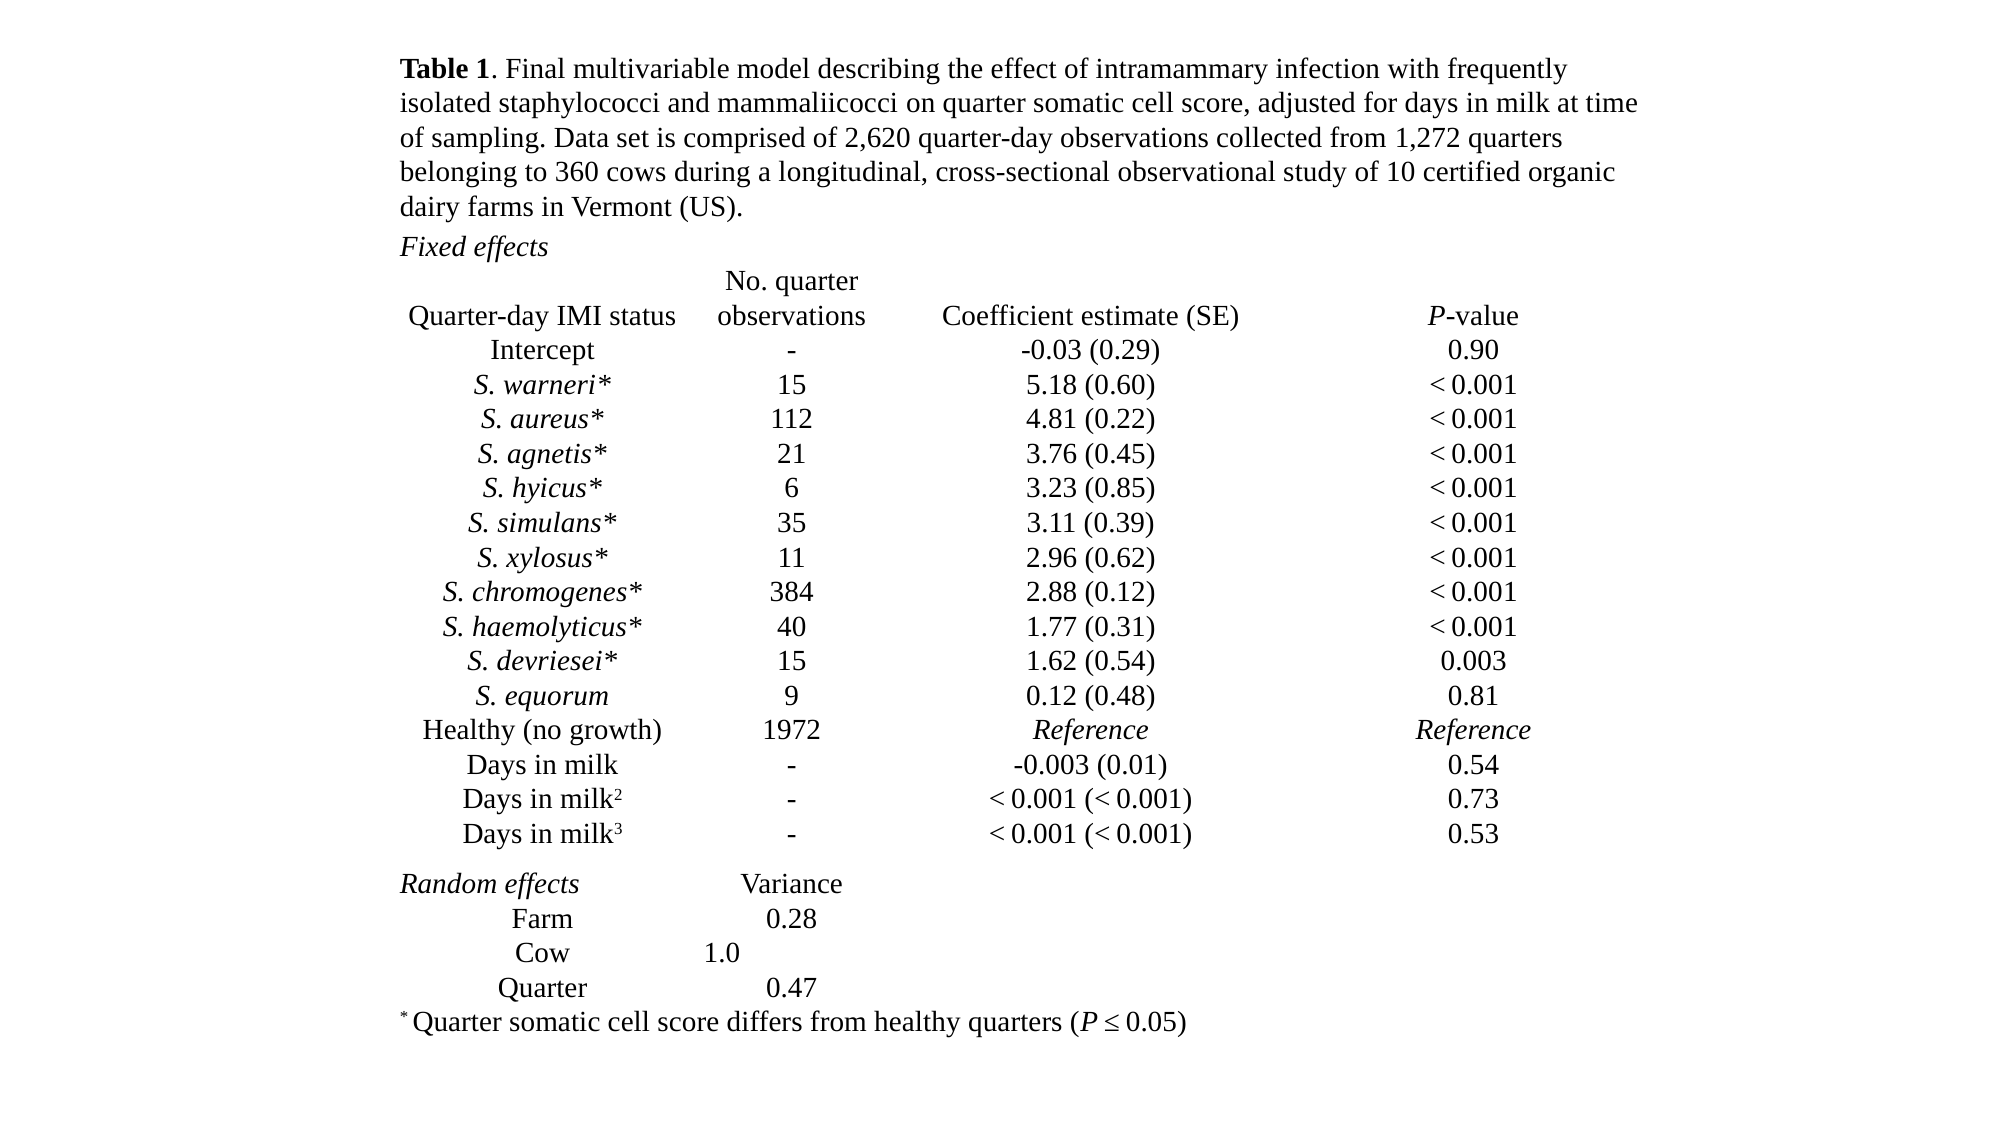

| Table 1. Final multivariable model describing the effect of intramammary infection with frequently isolated staphylococci and mammaliicocci on quarter somatic cell score, adjusted for days in milk at time of sampling. Data set is comprised of 2,620 quarter-day observations collected from 1,272 quarters belonging to 360 cows during a longitudinal, cross-sectional observational study of 10 certified organic dairy farms in Vermont (US). |  |  |  |
| --- | --- | --- | --- |
| Fixed effects |  |  |  |
| Quarter-day IMI status | No. quarter observations | Coefficient estimate (SE) | P-value |
| Intercept | - | -0.03 (0.29) | 0.90 |
| S. warneri\* | 15 | 5.18 (0.60) | < 0.001 |
| S. aureus\* | 112 | 4.81 (0.22) | < 0.001 |
| S. agnetis\* | 21 | 3.76 (0.45) | < 0.001 |
| S. hyicus\* | 6 | 3.23 (0.85) | < 0.001 |
| S. simulans\* | 35 | 3.11 (0.39) | < 0.001 |
| S. xylosus\* | 11 | 2.96 (0.62) | < 0.001 |
| S. chromogenes\* | 384 | 2.88 (0.12) | < 0.001 |
| S. haemolyticus\* | 40 | 1.77 (0.31) | < 0.001 |
| S. devriesei\* | 15 | 1.62 (0.54) | 0.003 |
| S. equorum | 9 | 0.12 (0.48) | 0.81 |
| Healthy (no growth) | 1972 | Reference | Reference |
| Days in milk | - | -0.003 (0.01) | 0.54 |
| Days in milk2 | - | < 0.001 (< 0.001) | 0.73 |
| Days in milk3 | - | < 0.001 (< 0.001) | 0.53 |
| Random effects | Variance |  |  |
| Farm | 0.28 |  |  |
| Cow | 1.0 |  |  |
| Quarter | 0.47 |  |  |
| \* Quarter somatic cell score differs from healthy quarters (P ≤ 0.05) |  |  |  |